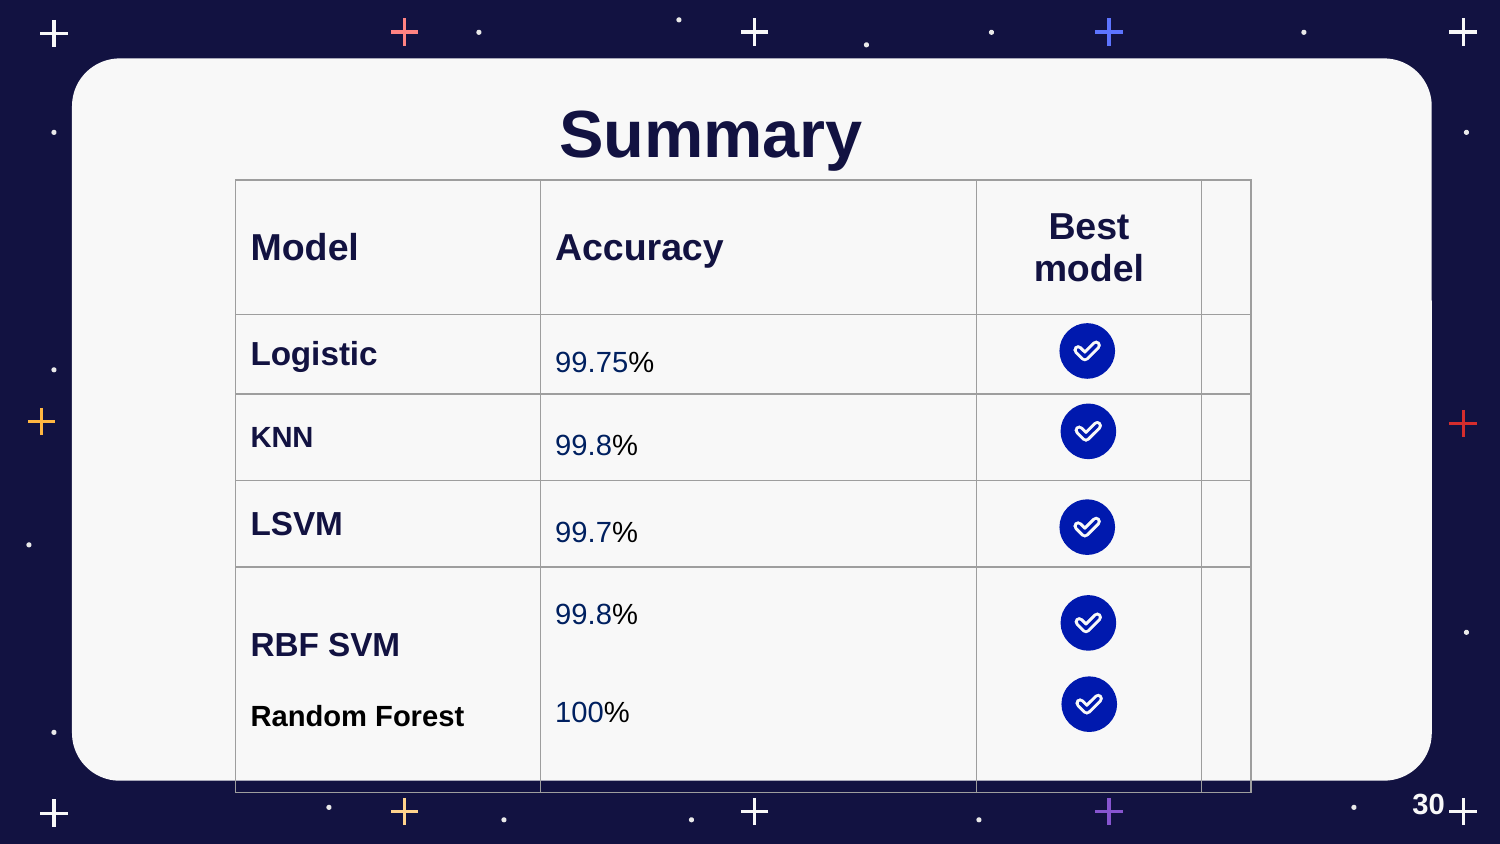

# Summary
| Model | Accuracy | Best model |  |
| --- | --- | --- | --- |
| Logistic | 99.75% |  |  |
| KNN | 99.8% |  |  |
| LSVM | 99.7% |  |  |
| RBF SVM Random Forest | 99.8% 100% |  |  |

30